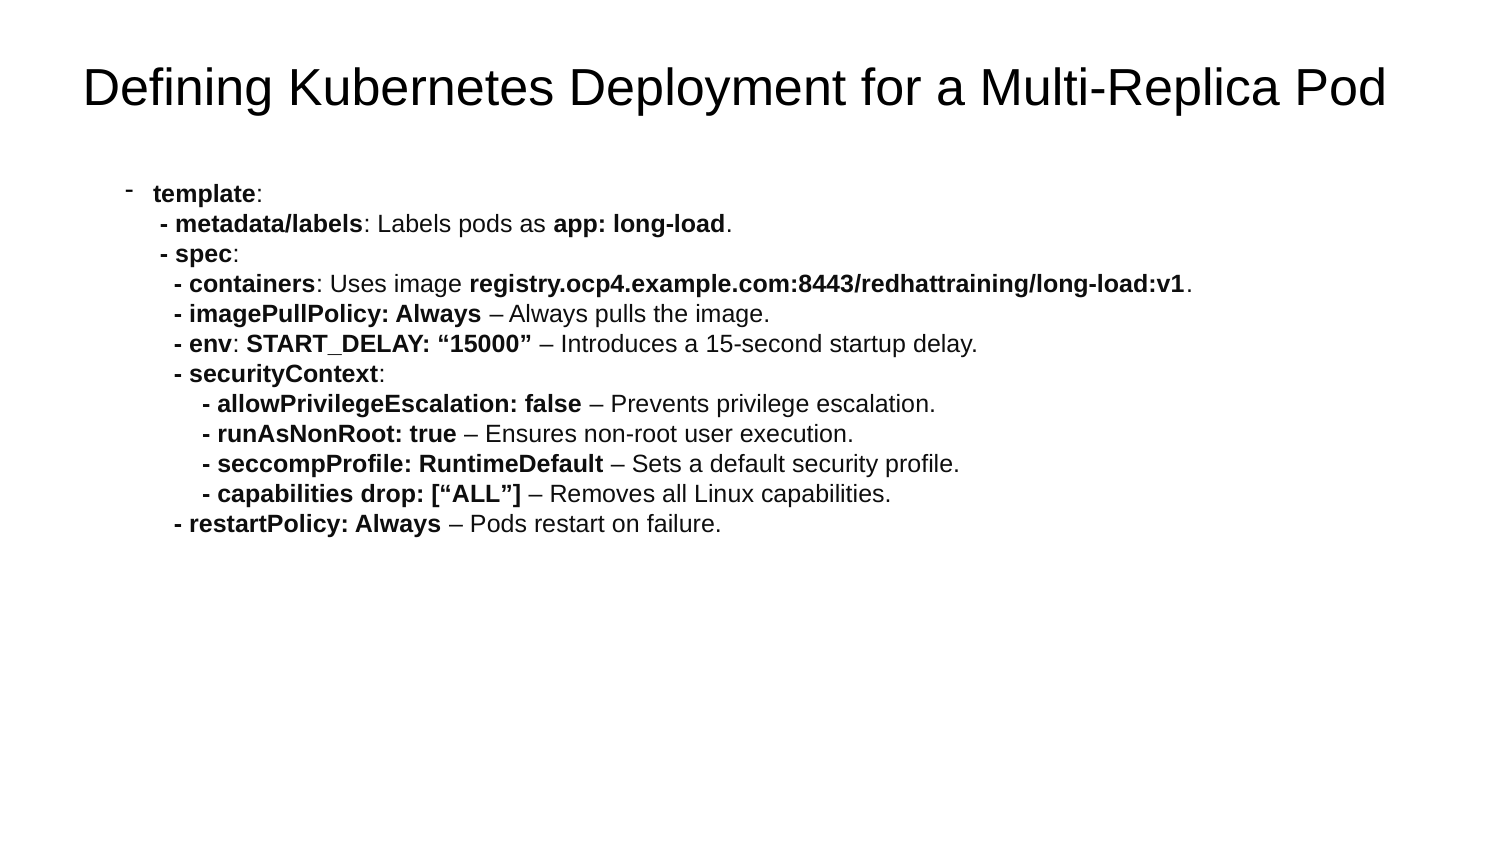

# Defining Kubernetes Deployment for a Multi-Replica Pod
template:
     - metadata/labels: Labels pods as app: long-load.
     - spec:
       - containers: Uses image registry.ocp4.example.com:8443/redhattraining/long-load:v1.
       - imagePullPolicy: Always – Always pulls the image.
       - env: START_DELAY: “15000” – Introduces a 15-second startup delay.
       - securityContext:
           - allowPrivilegeEscalation: false – Prevents privilege escalation.
           - runAsNonRoot: true – Ensures non-root user execution.
           - seccompProfile: RuntimeDefault – Sets a default security profile.
           - capabilities drop: [“ALL”] – Removes all Linux capabilities.
       - restartPolicy: Always – Pods restart on failure.